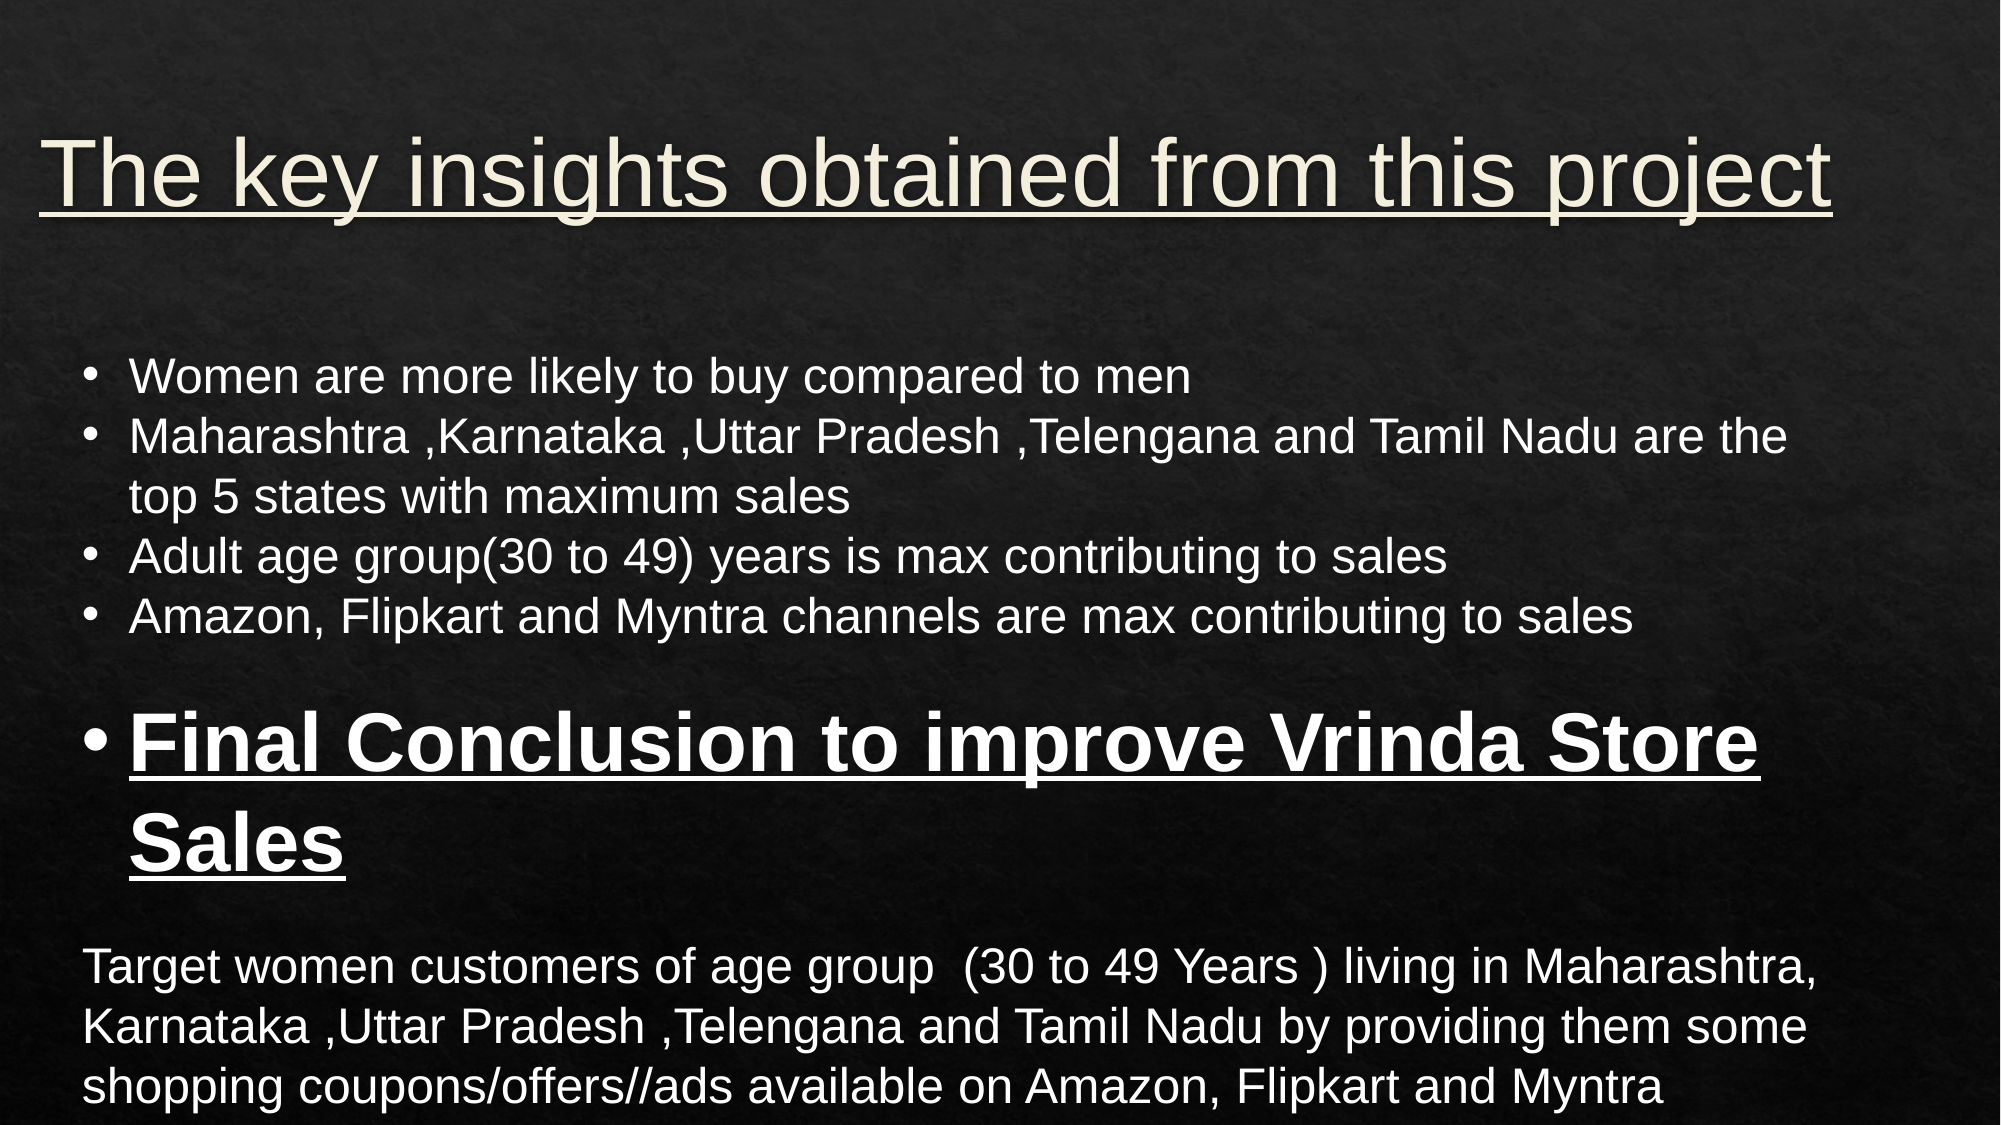

# The key insights obtained from this project
Women are more likely to buy compared to men
Maharashtra ,Karnataka ,Uttar Pradesh ,Telengana and Tamil Nadu are the top 5 states with maximum sales
Adult age group(30 to 49) years is max contributing to sales
Amazon, Flipkart and Myntra channels are max contributing to sales

Final Conclusion to improve Vrinda Store Sales

Target women customers of age group  (30 to 49 Years ) living in Maharashtra, Karnataka ,Uttar Pradesh ,Telengana and Tamil Nadu by providing them some shopping coupons/offers//ads available on Amazon, Flipkart and Myntra